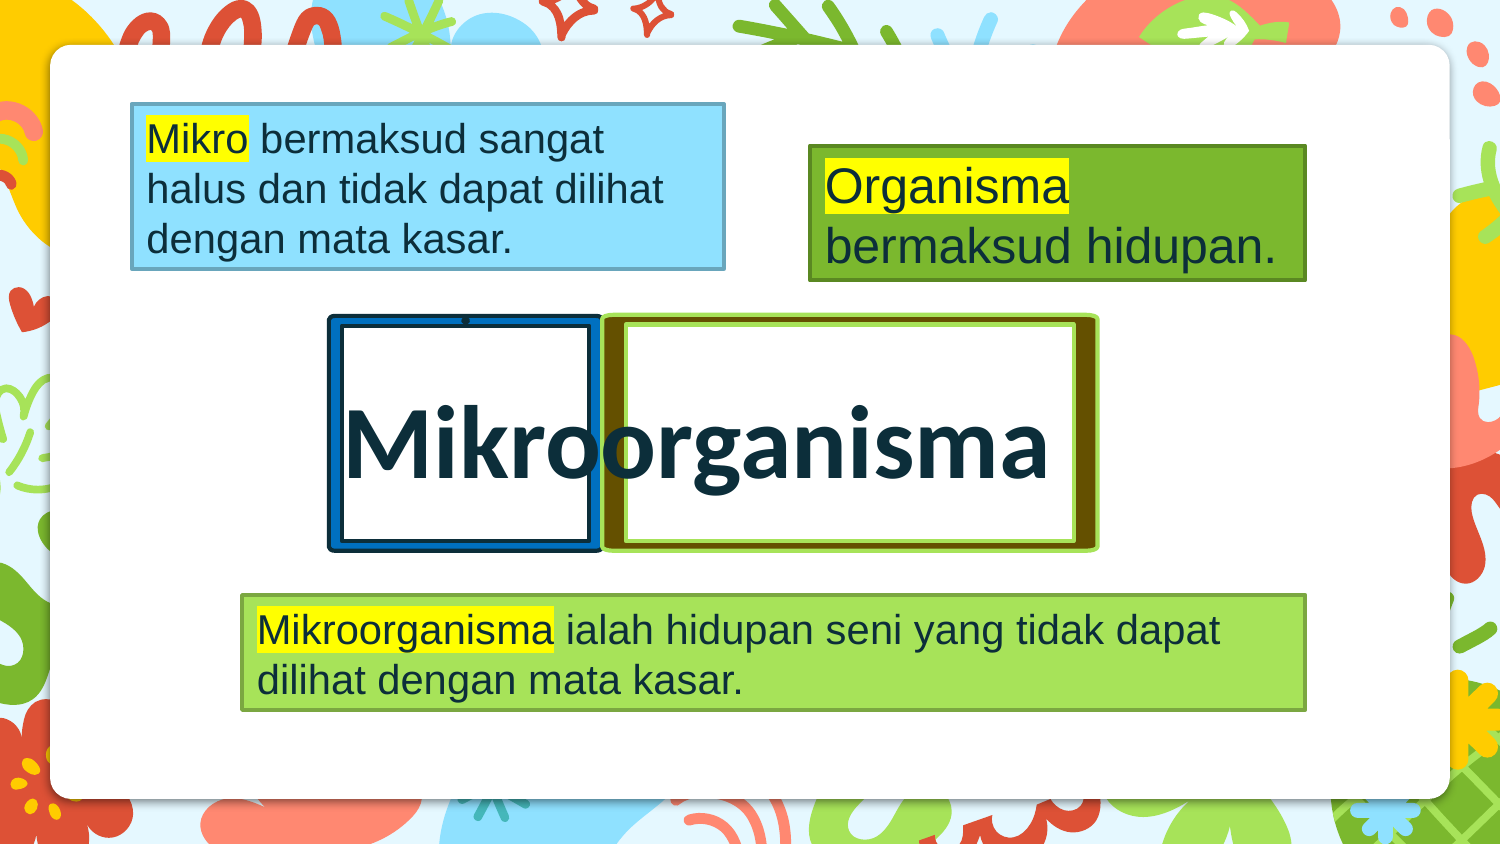

Mikro bermaksud sangat halus dan tidak dapat dilihat dengan mata kasar.
Organisma bermaksud hidupan.

# Mikroorganisma
Mikroorganisma ialah hidupan seni yang tidak dapat dilihat dengan mata kasar.